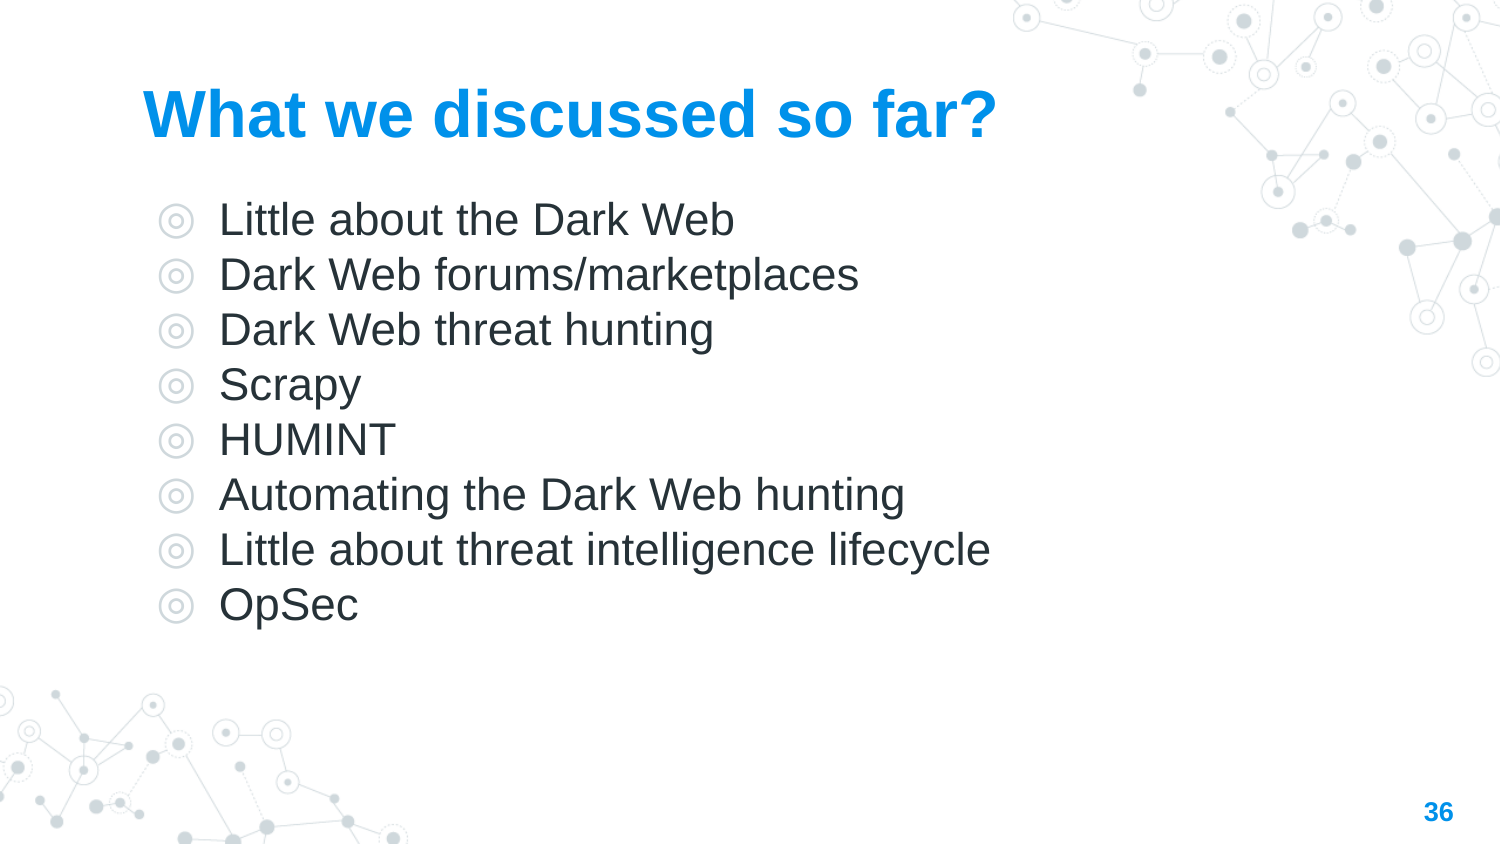

# What we discussed so far?
Little about the Dark Web
Dark Web forums/marketplaces
Dark Web threat hunting
Scrapy
HUMINT
Automating the Dark Web hunting
Little about threat intelligence lifecycle
OpSec

36